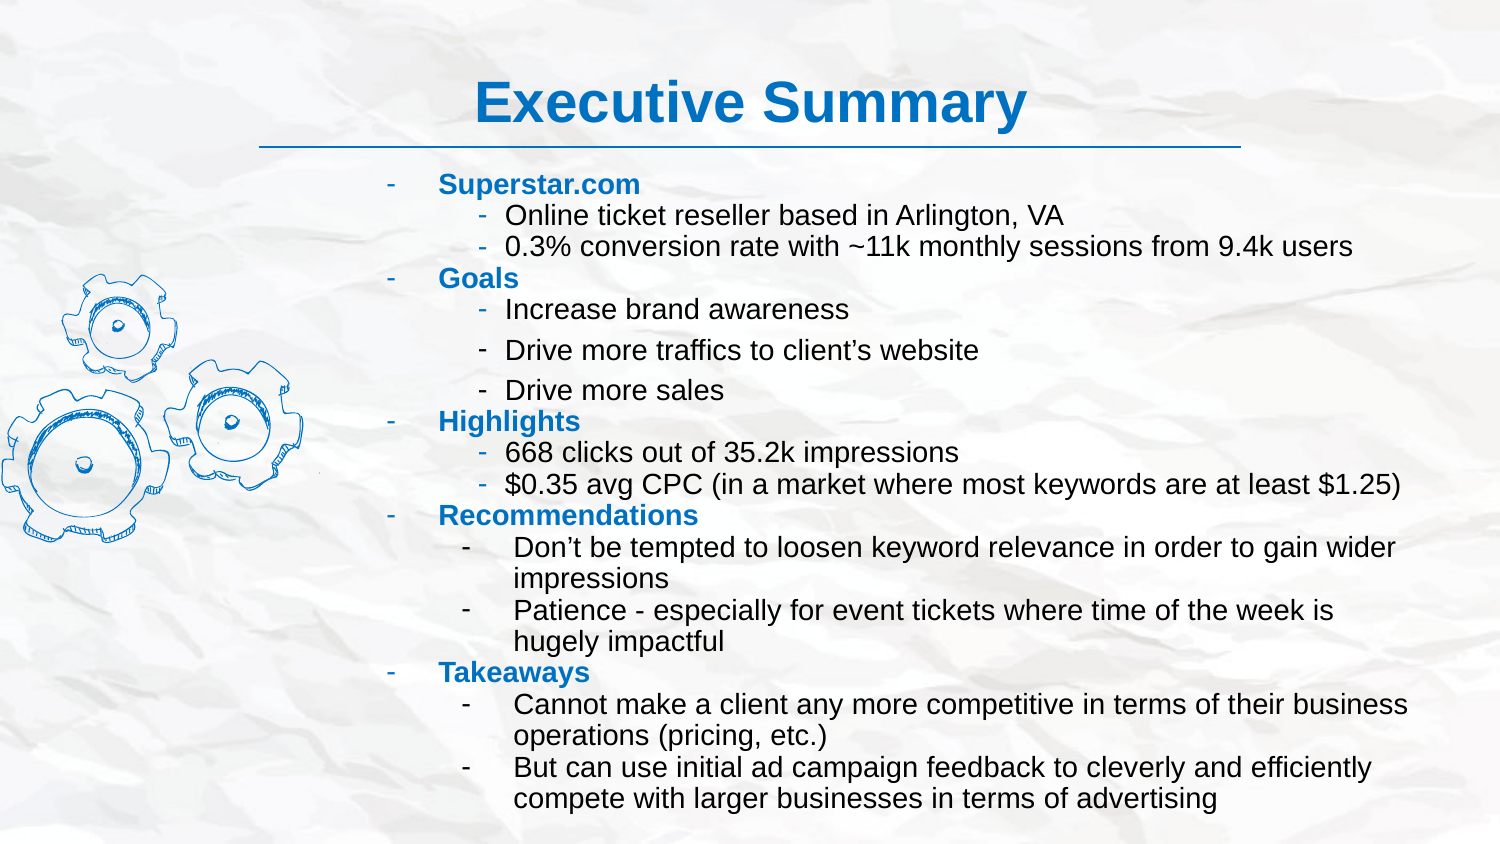

Executive Summary

Superstar.com
Online ticket reseller based in Arlington, VA
0.3% conversion rate with ~11k monthly sessions from 9.4k users
Goals
Increase brand awareness
Drive more traffics to client’s website
Drive more sales
Highlights
668 clicks out of 35.2k impressions
$0.35 avg CPC (in a market where most keywords are at least $1.25)
Recommendations
Don’t be tempted to loosen keyword relevance in order to gain wider impressions
Patience - especially for event tickets where time of the week is hugely impactful
Takeaways
Cannot make a client any more competitive in terms of their business operations (pricing, etc.)
But can use initial ad campaign feedback to cleverly and efficiently compete with larger businesses in terms of advertising